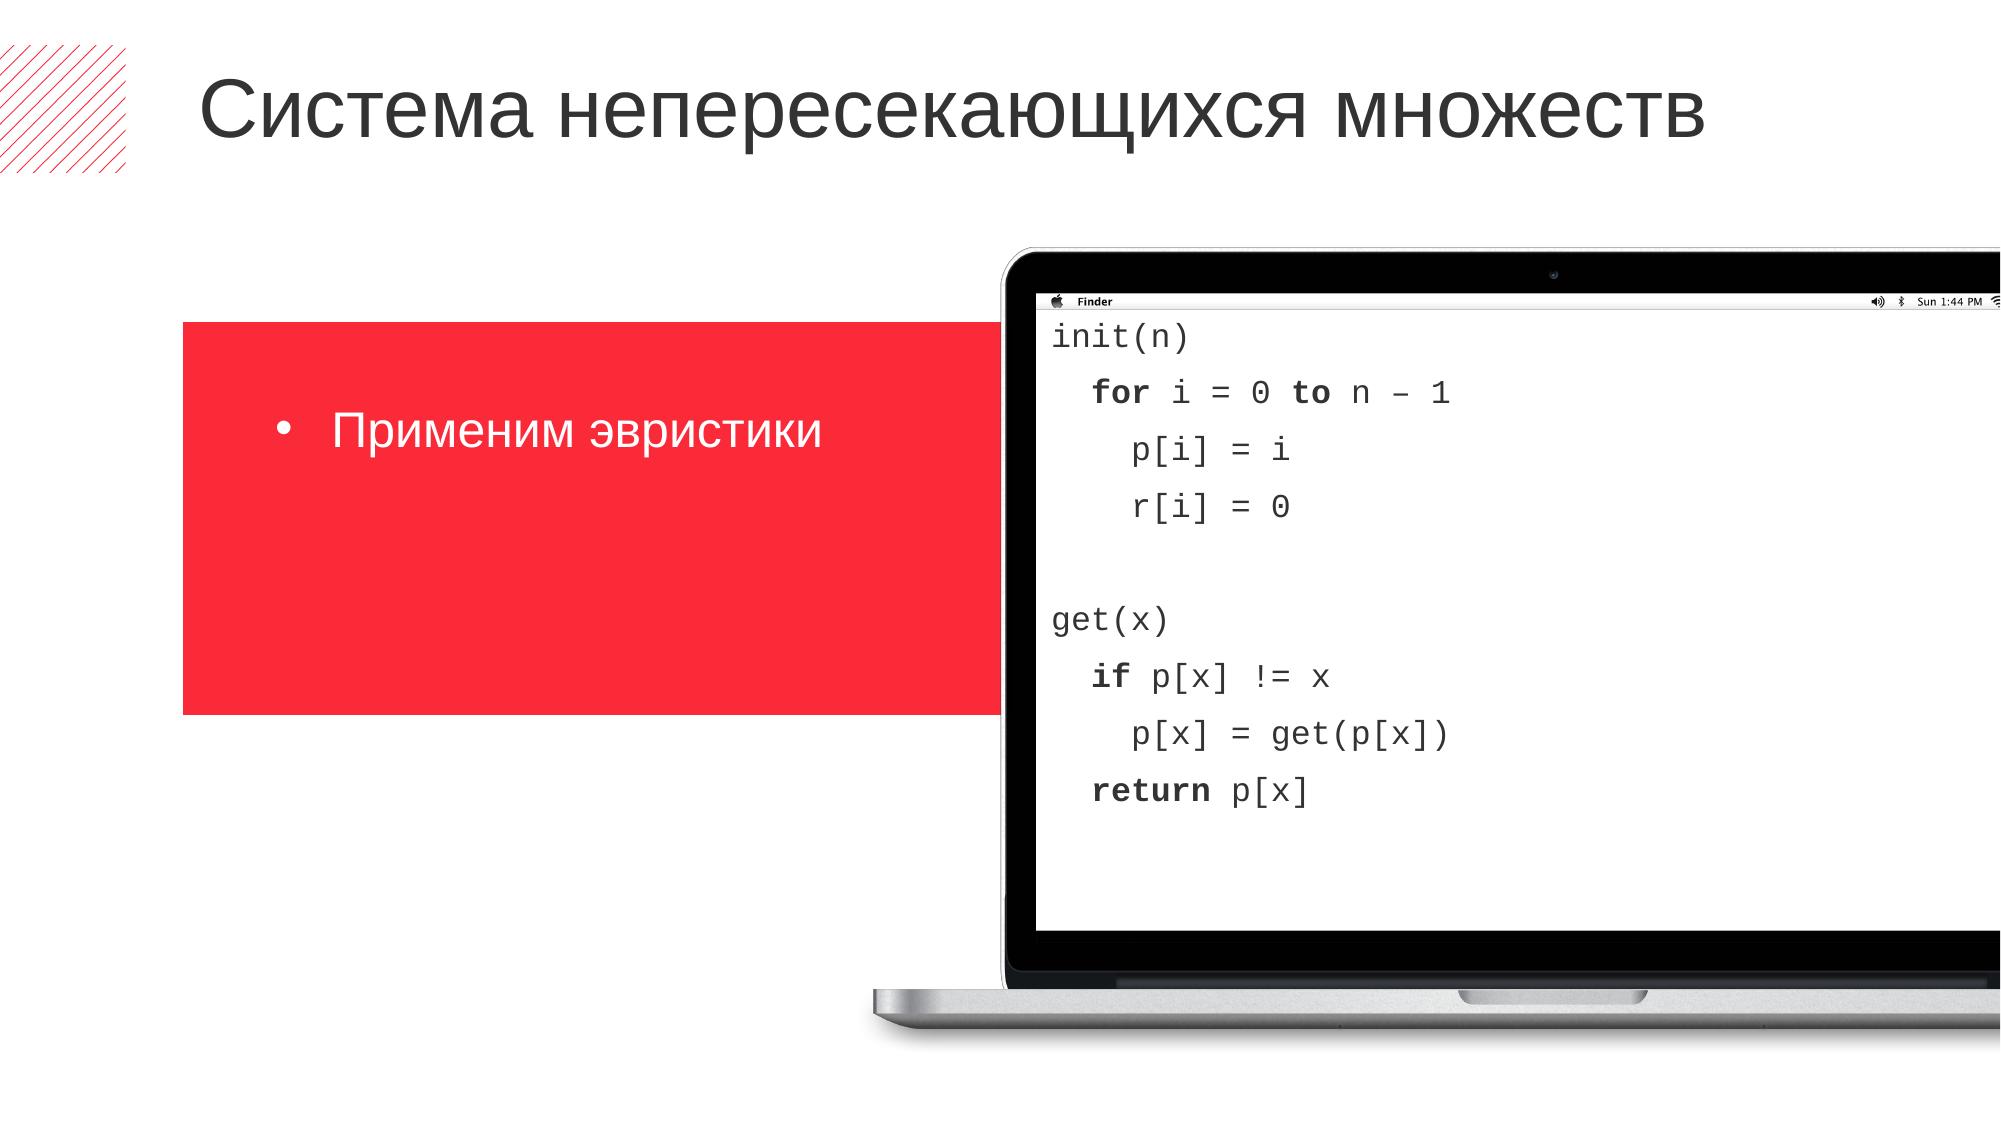

Система непересекающихся множеств
init(n)
  for i = 0 to n – 1
    p[i] = i
    r[i] = 0

get(x)
  if p[x] != x
    p[x] = get(p[x])
  return p[x]

Применим эвристики